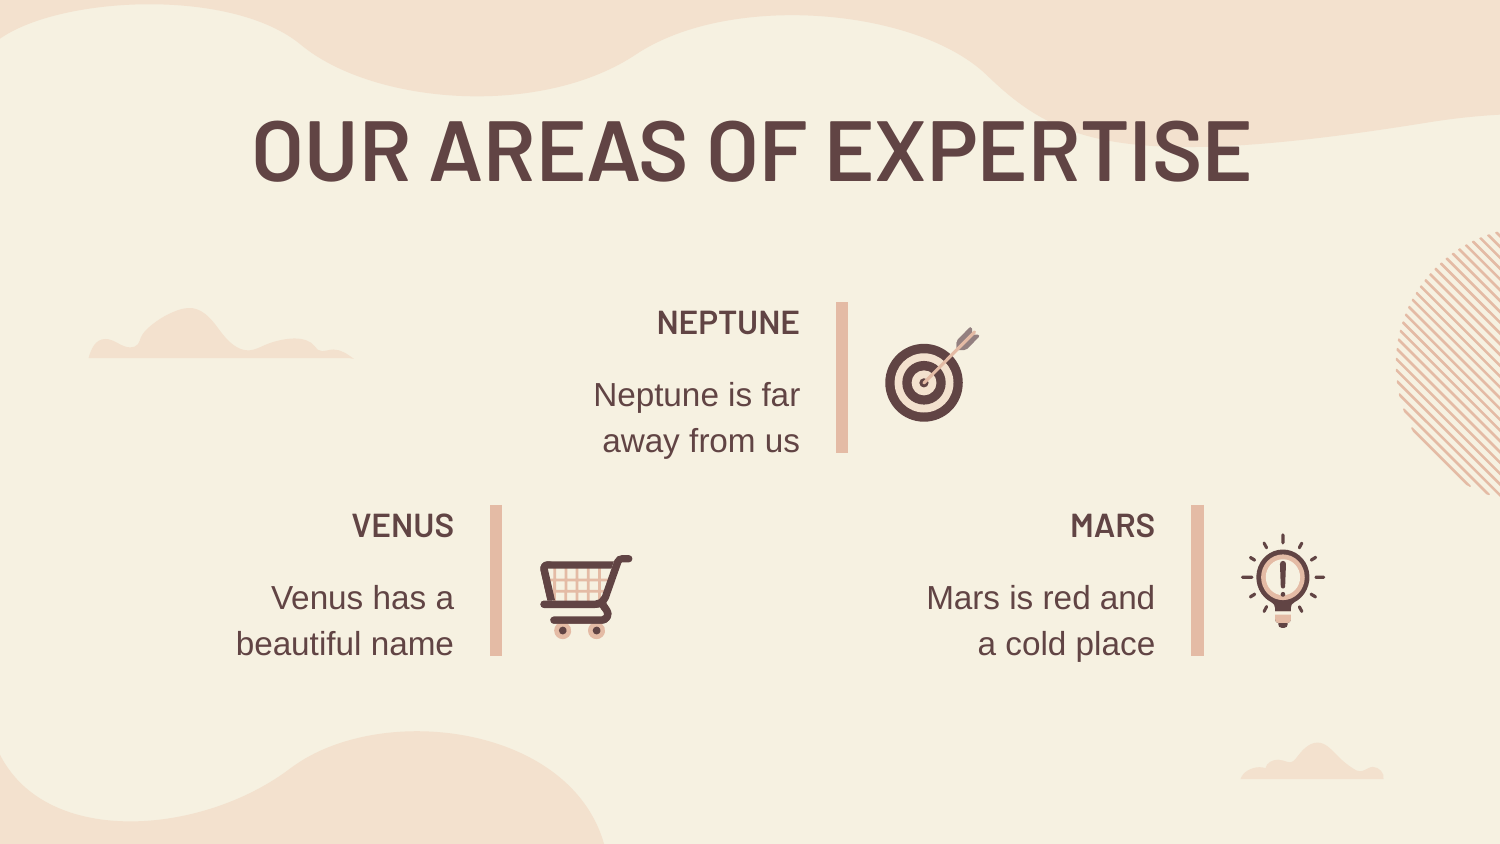

# OUR AREAS OF EXPERTISE
NEPTUNE

Neptune is far away from us
VENUS
MARS

Venus has a beautiful name

 Mars is red and a cold place